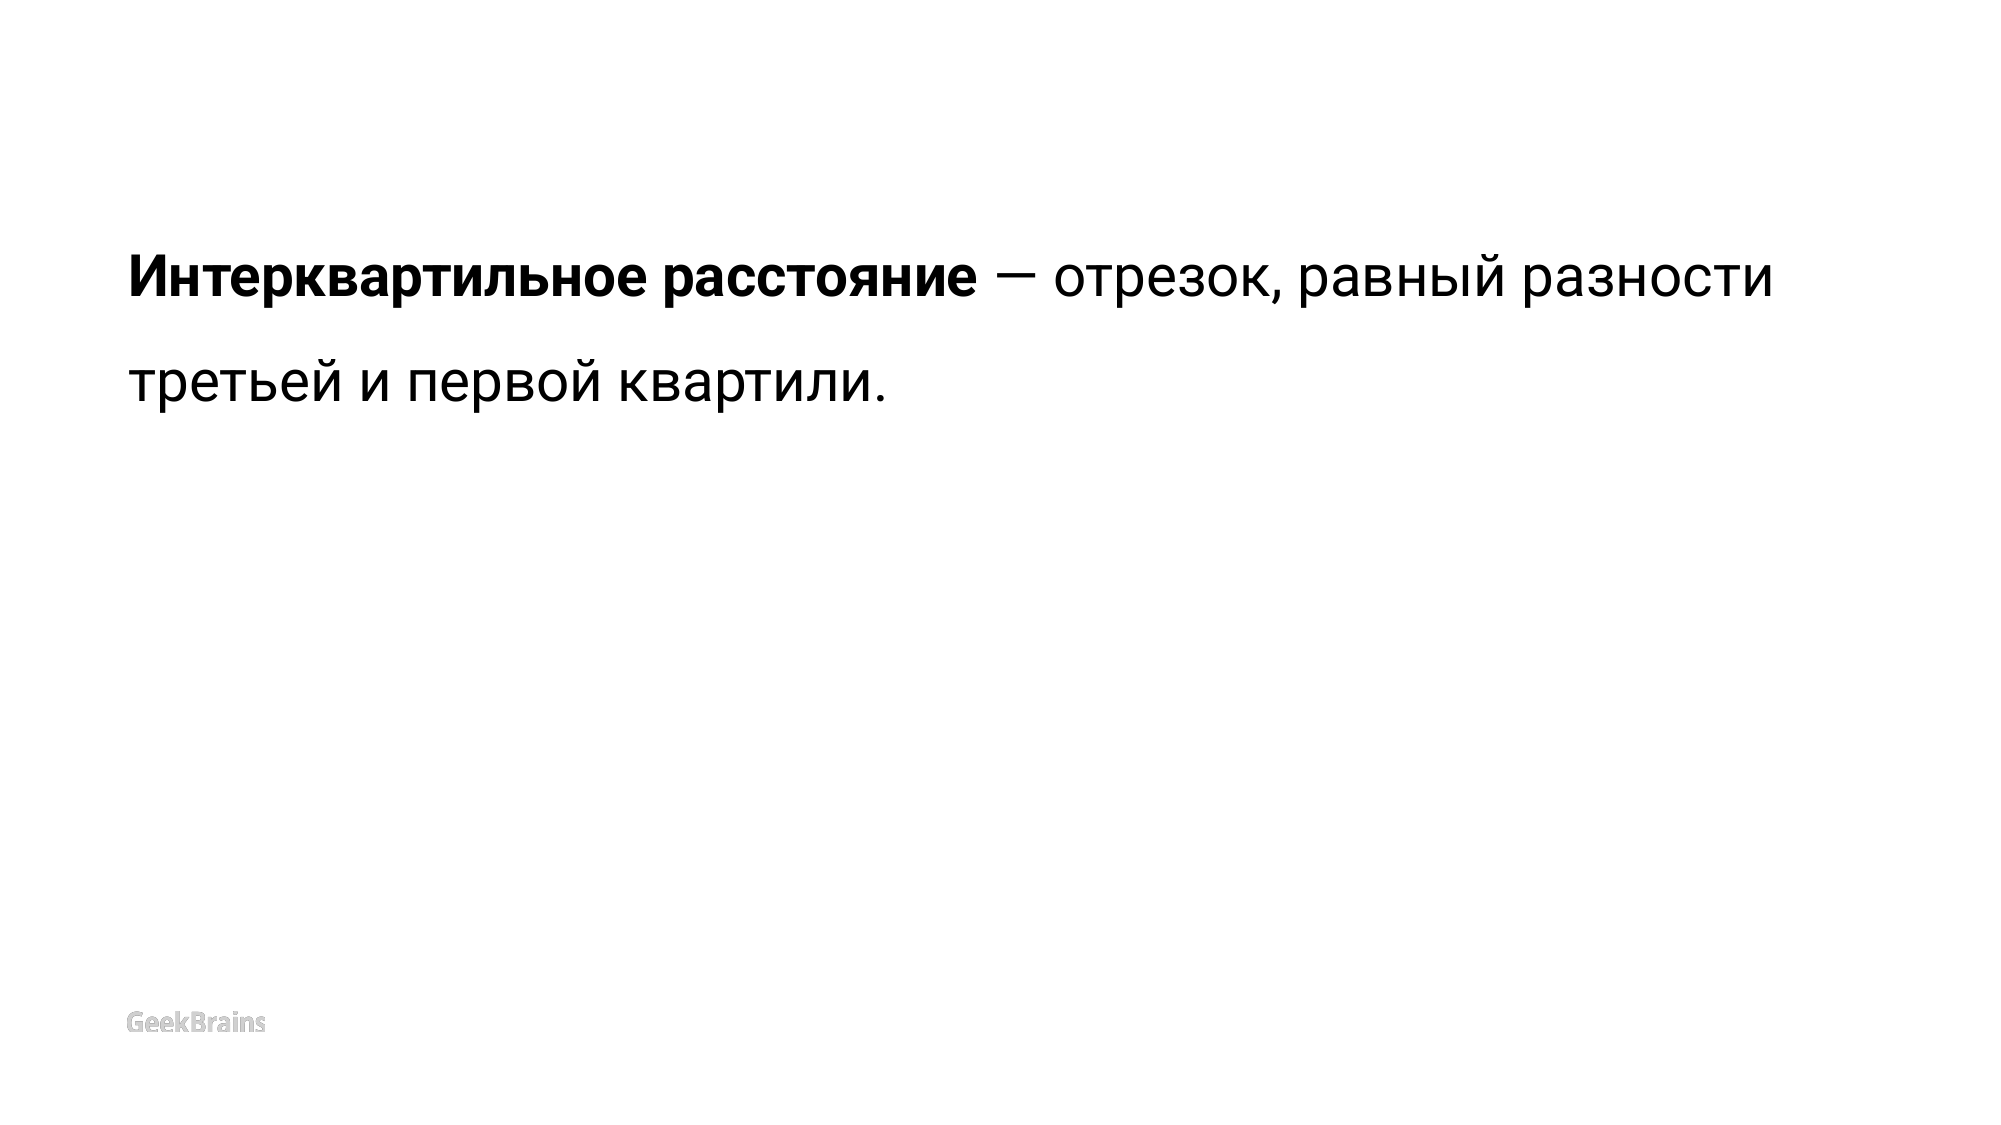

# Интерквартильное расстояние — отрезок, равный разности третьей и первой квартили.